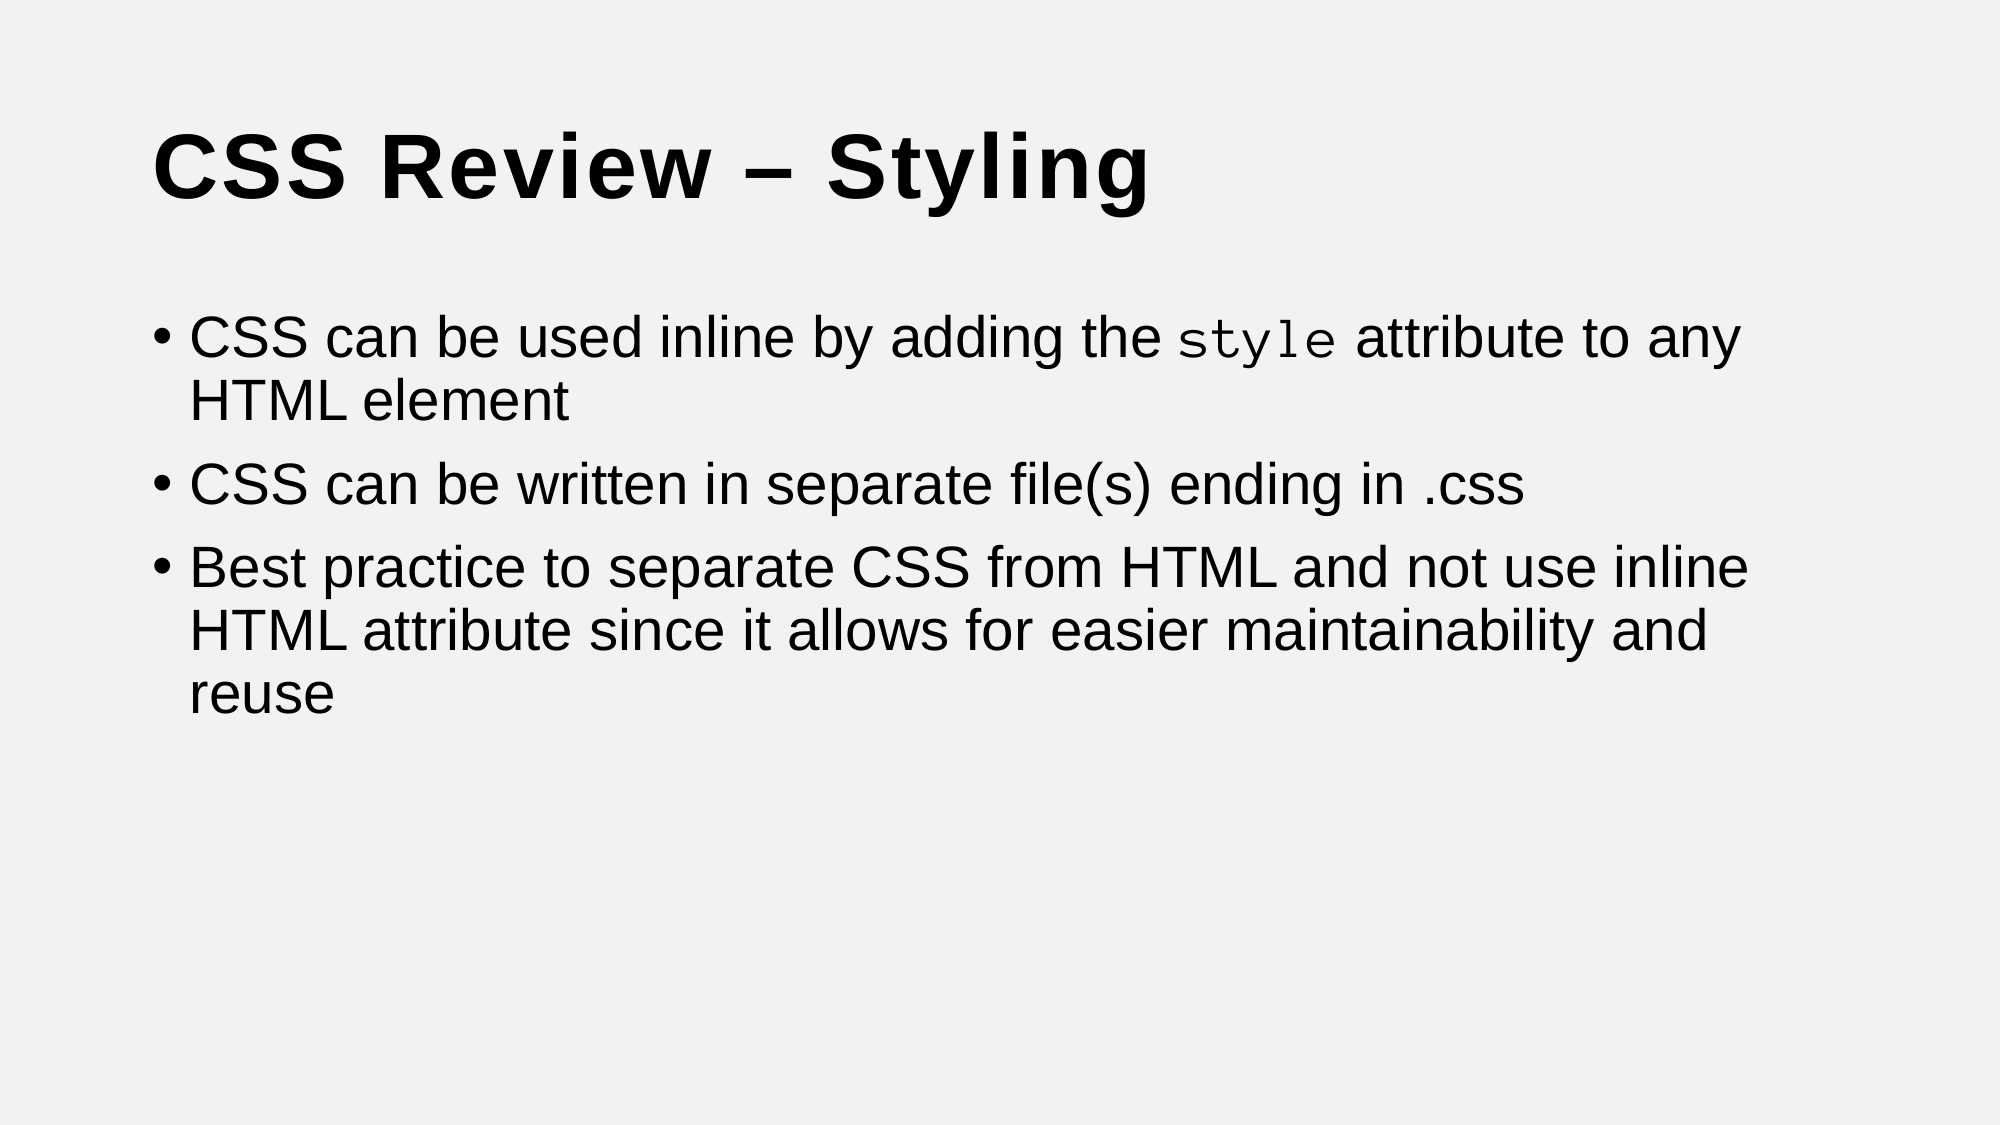

# CSS Review – Styling
CSS can be used inline by adding the style attribute to any HTML element
CSS can be written in separate file(s) ending in .css
Best practice to separate CSS from HTML and not use inline HTML attribute since it allows for easier maintainability and reuse